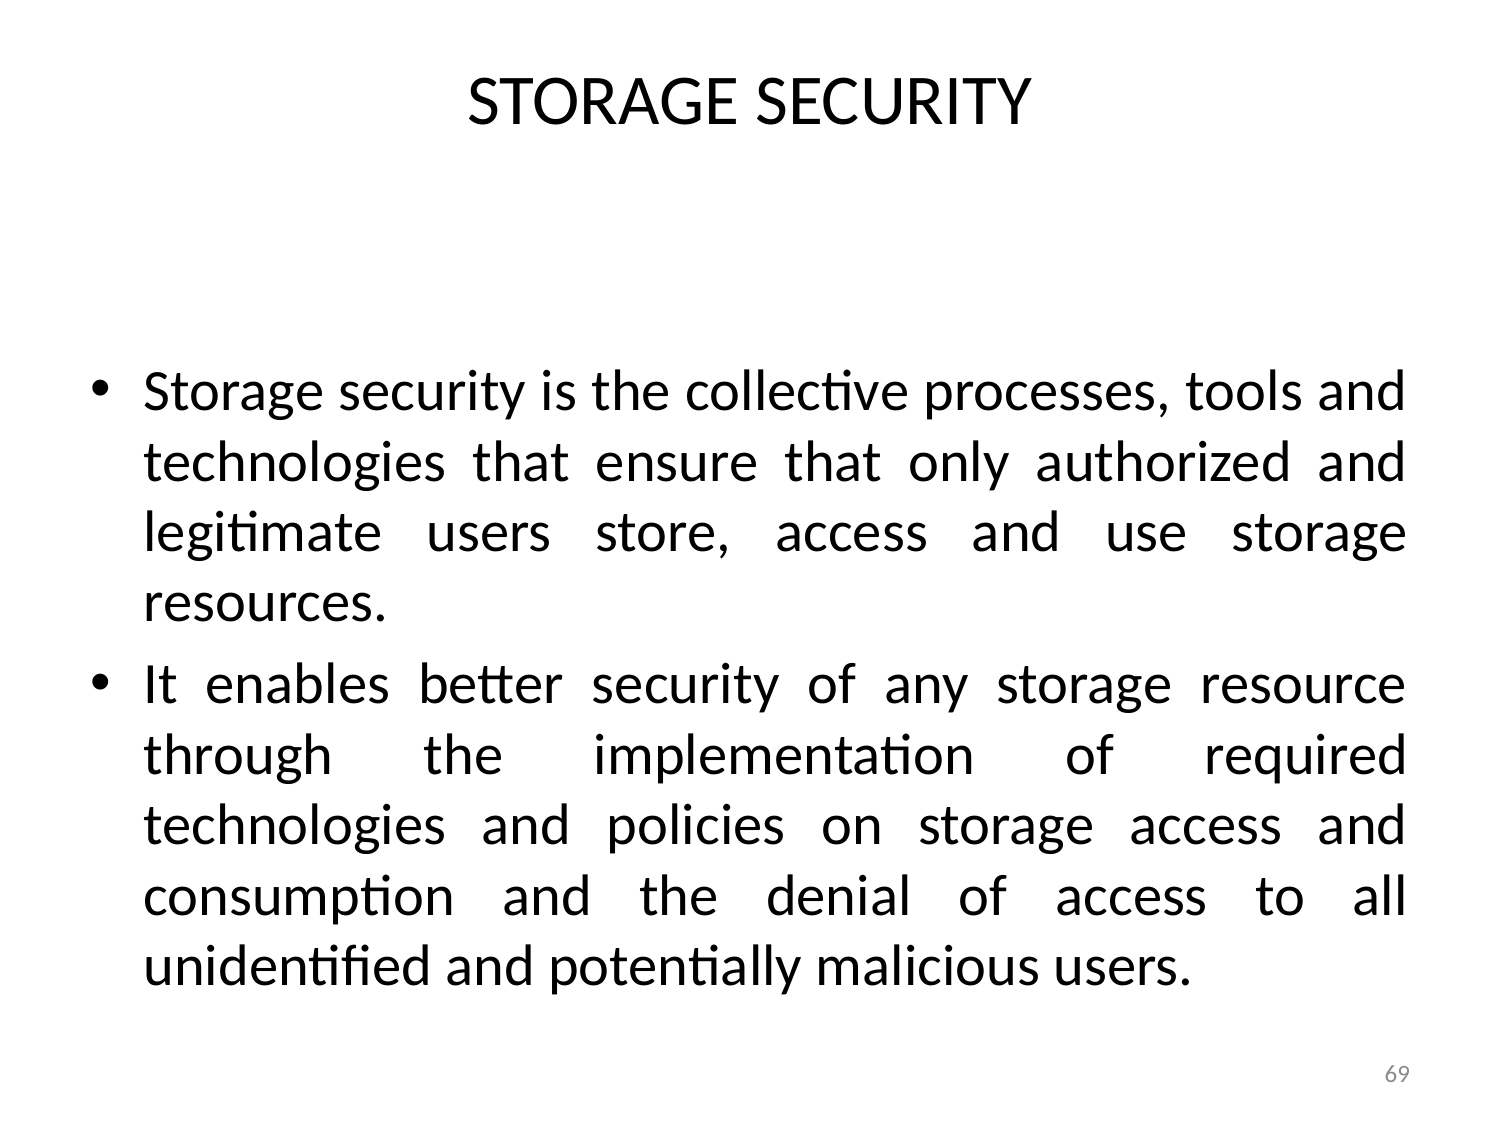

# STORAGE SECURITY

Storage security is the collective processes, tools and technologies that ensure that only authorized and legitimate users store, access and use storage resources.
It enables better security of any storage resource through the implementation of required technologies and policies on storage access and consumption and the denial of access to all unidentified and potentially malicious users.

69